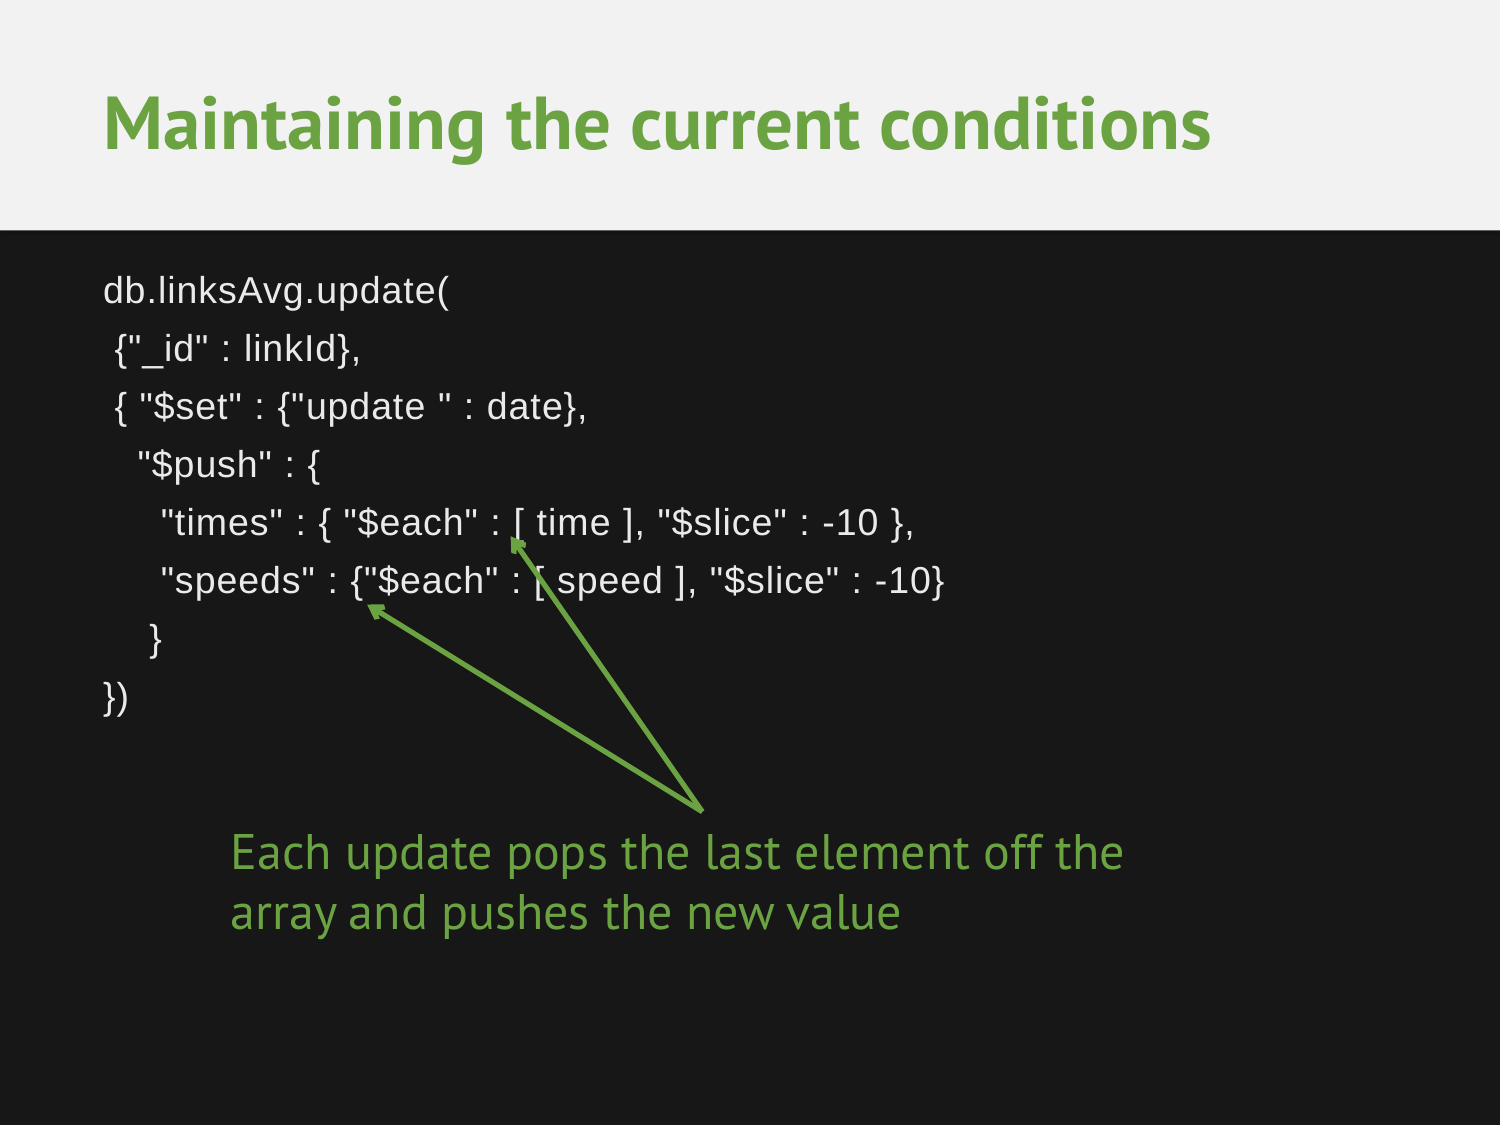

# Maintaining the current conditions
db.linksAvg.update(
 {"_id" : linkId},
 { "$set" : {"update " : date},
   "$push" : {
     "times" : { "$each" : [ time ], "$slice" : -10 },
     "speeds" : {"$each" : [ speed ], "$slice" : -10}
    }
})
Each update pops the last element off the array and pushes the new value